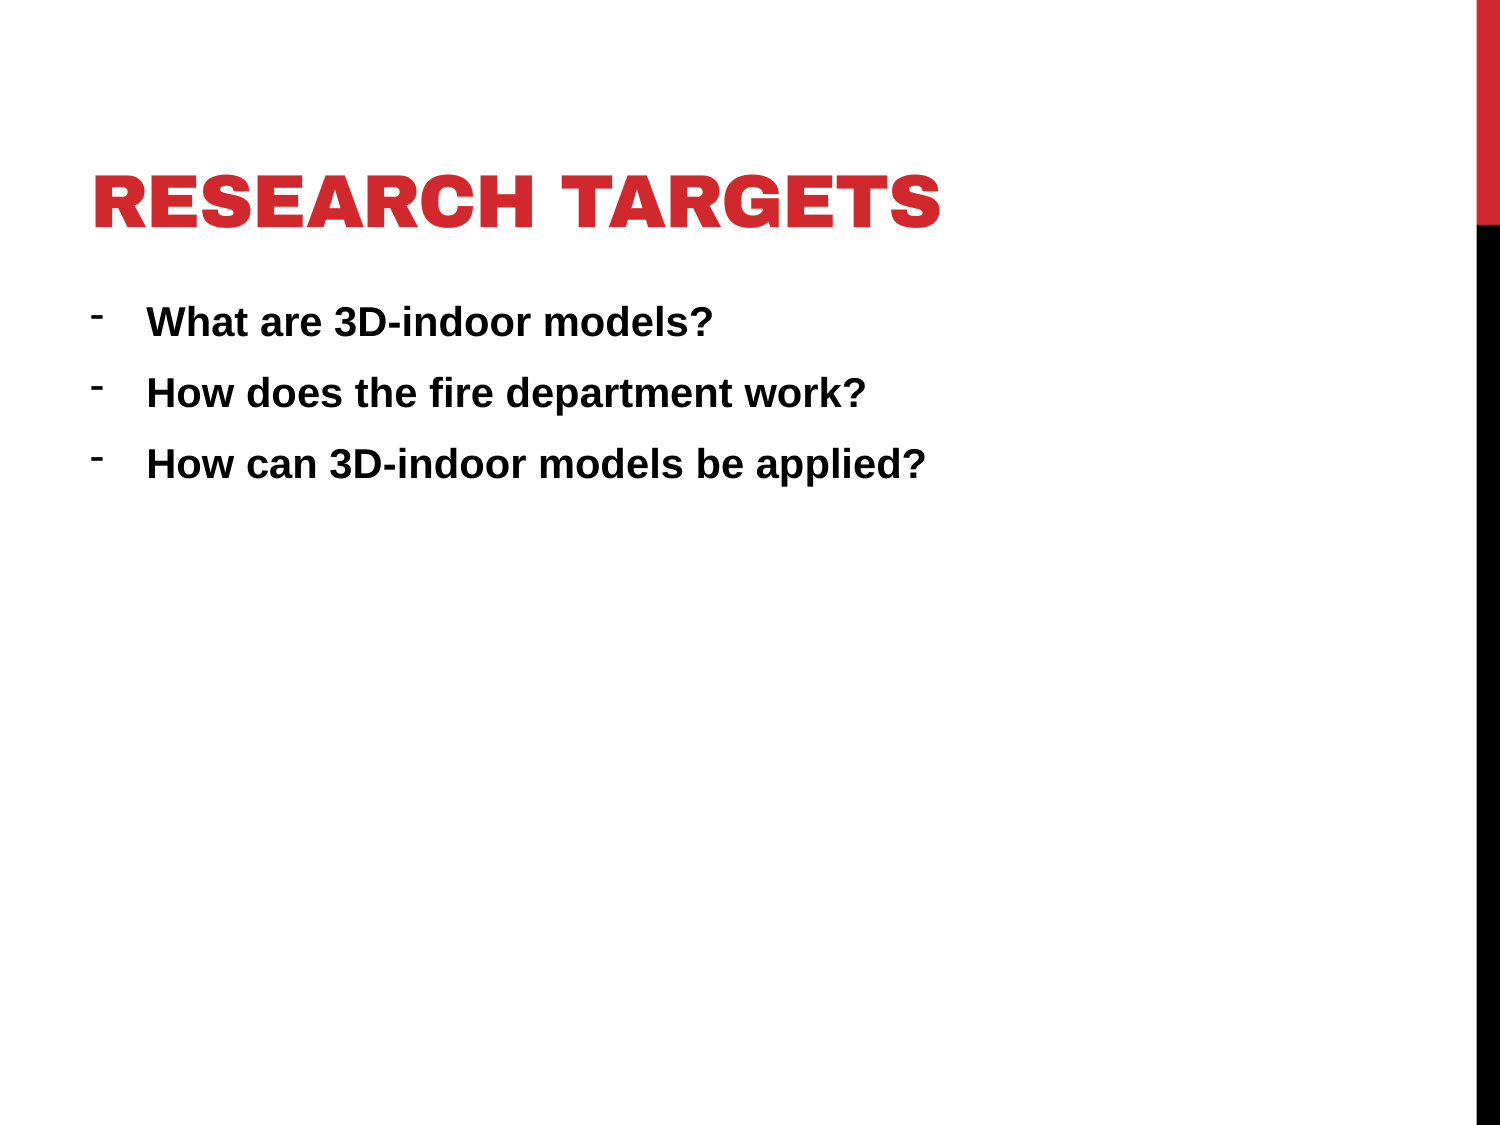

# Research targets
What are 3D-indoor models?
How does the fire department work?
How can 3D-indoor models be applied?